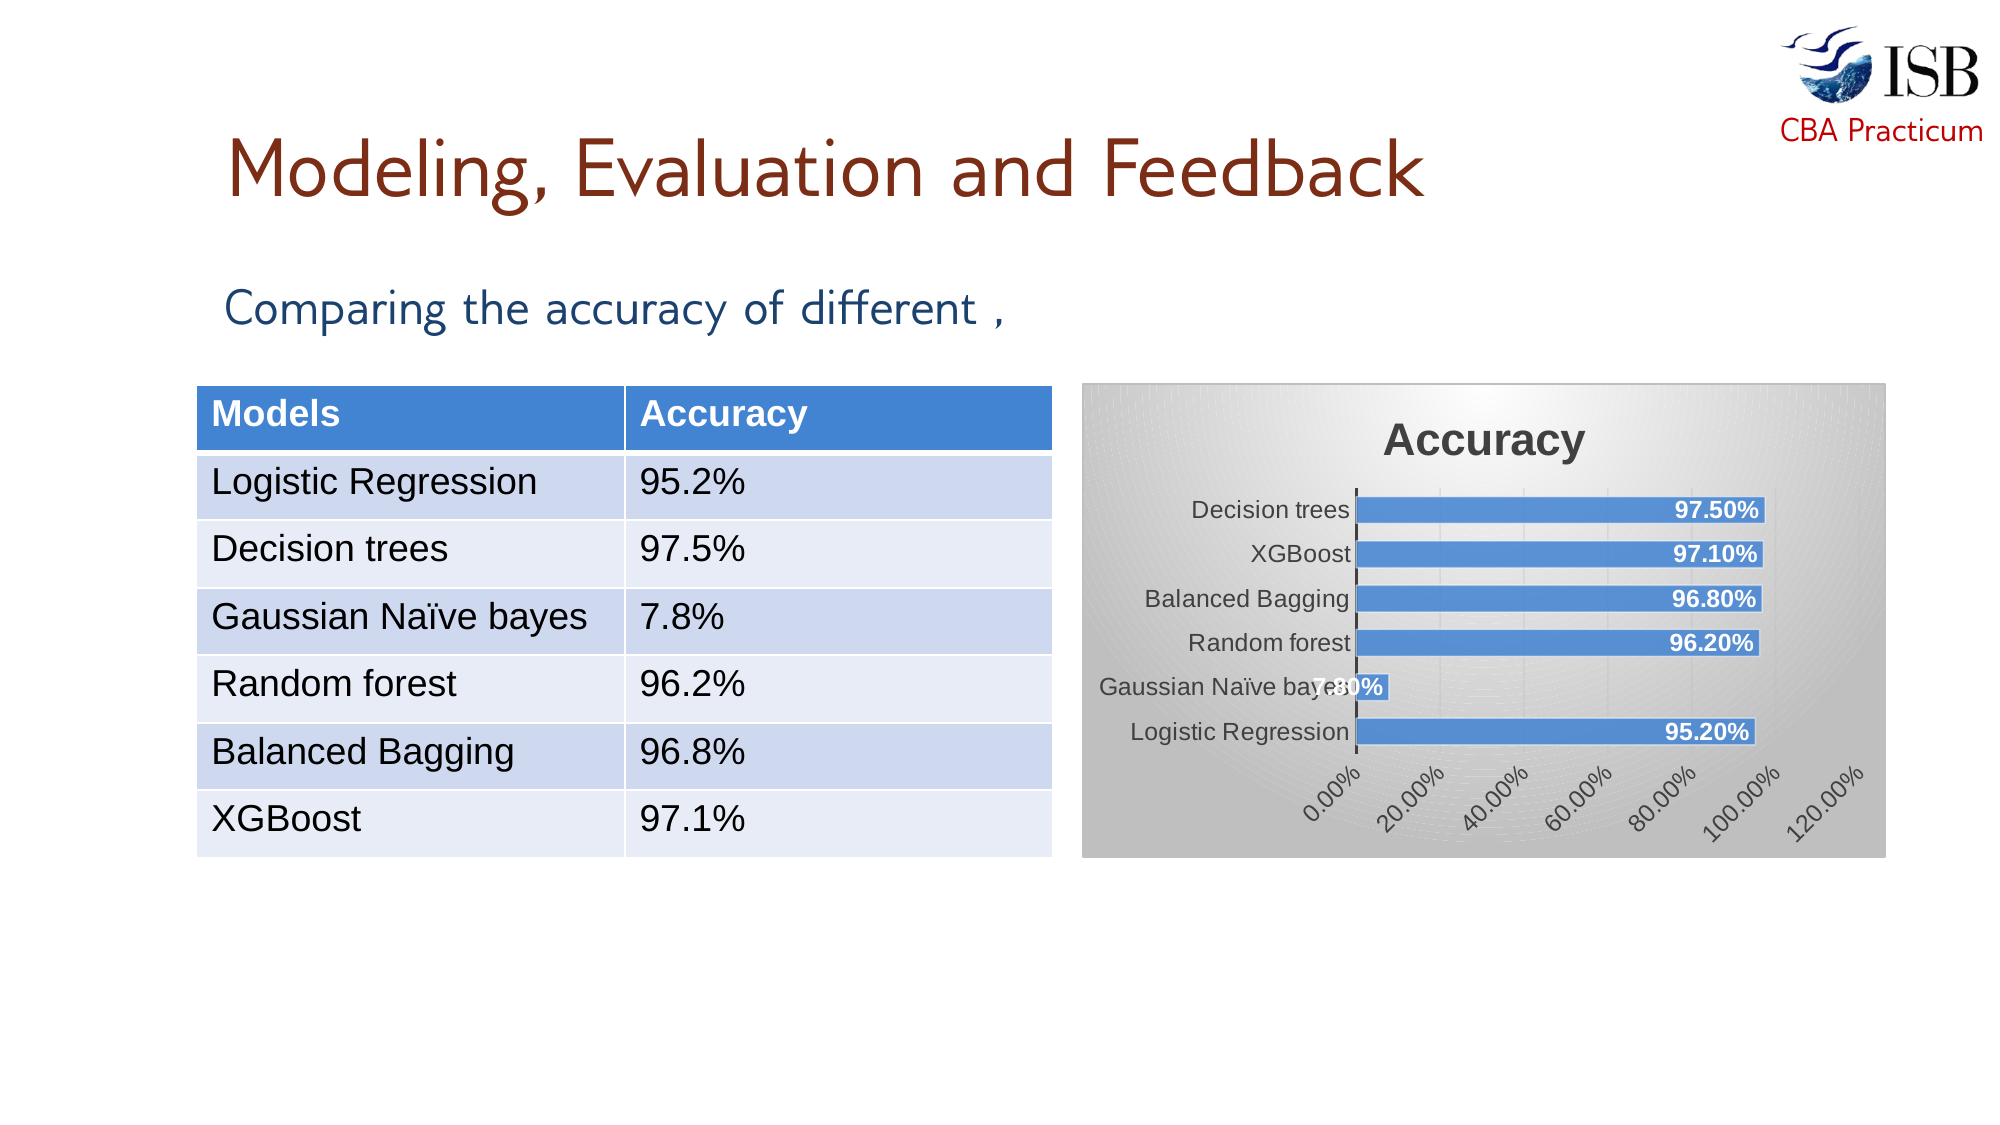

# Modeling, Evaluation and Feedback

Comparing the accuracy of different ,

### Chart: Accuracy

| Category |  |
|---|---|
| Logistic Regression | 0.952 |
| Gaussian Naïve bayes | 0.078 |
| Random forest | 0.962 |
| Balanced Bagging | 0.968 |
| XGBoost | 0.971 |
| Decision trees | 0.975 |
| Models | Accuracy |
| --- | --- |
| Logistic Regression | 95.2% |
| Decision trees | 97.5% |
| Gaussian Naïve bayes | 7.8% |
| Random forest | 96.2% |
| Balanced Bagging | 96.8% |
| XGBoost | 97.1% |
13